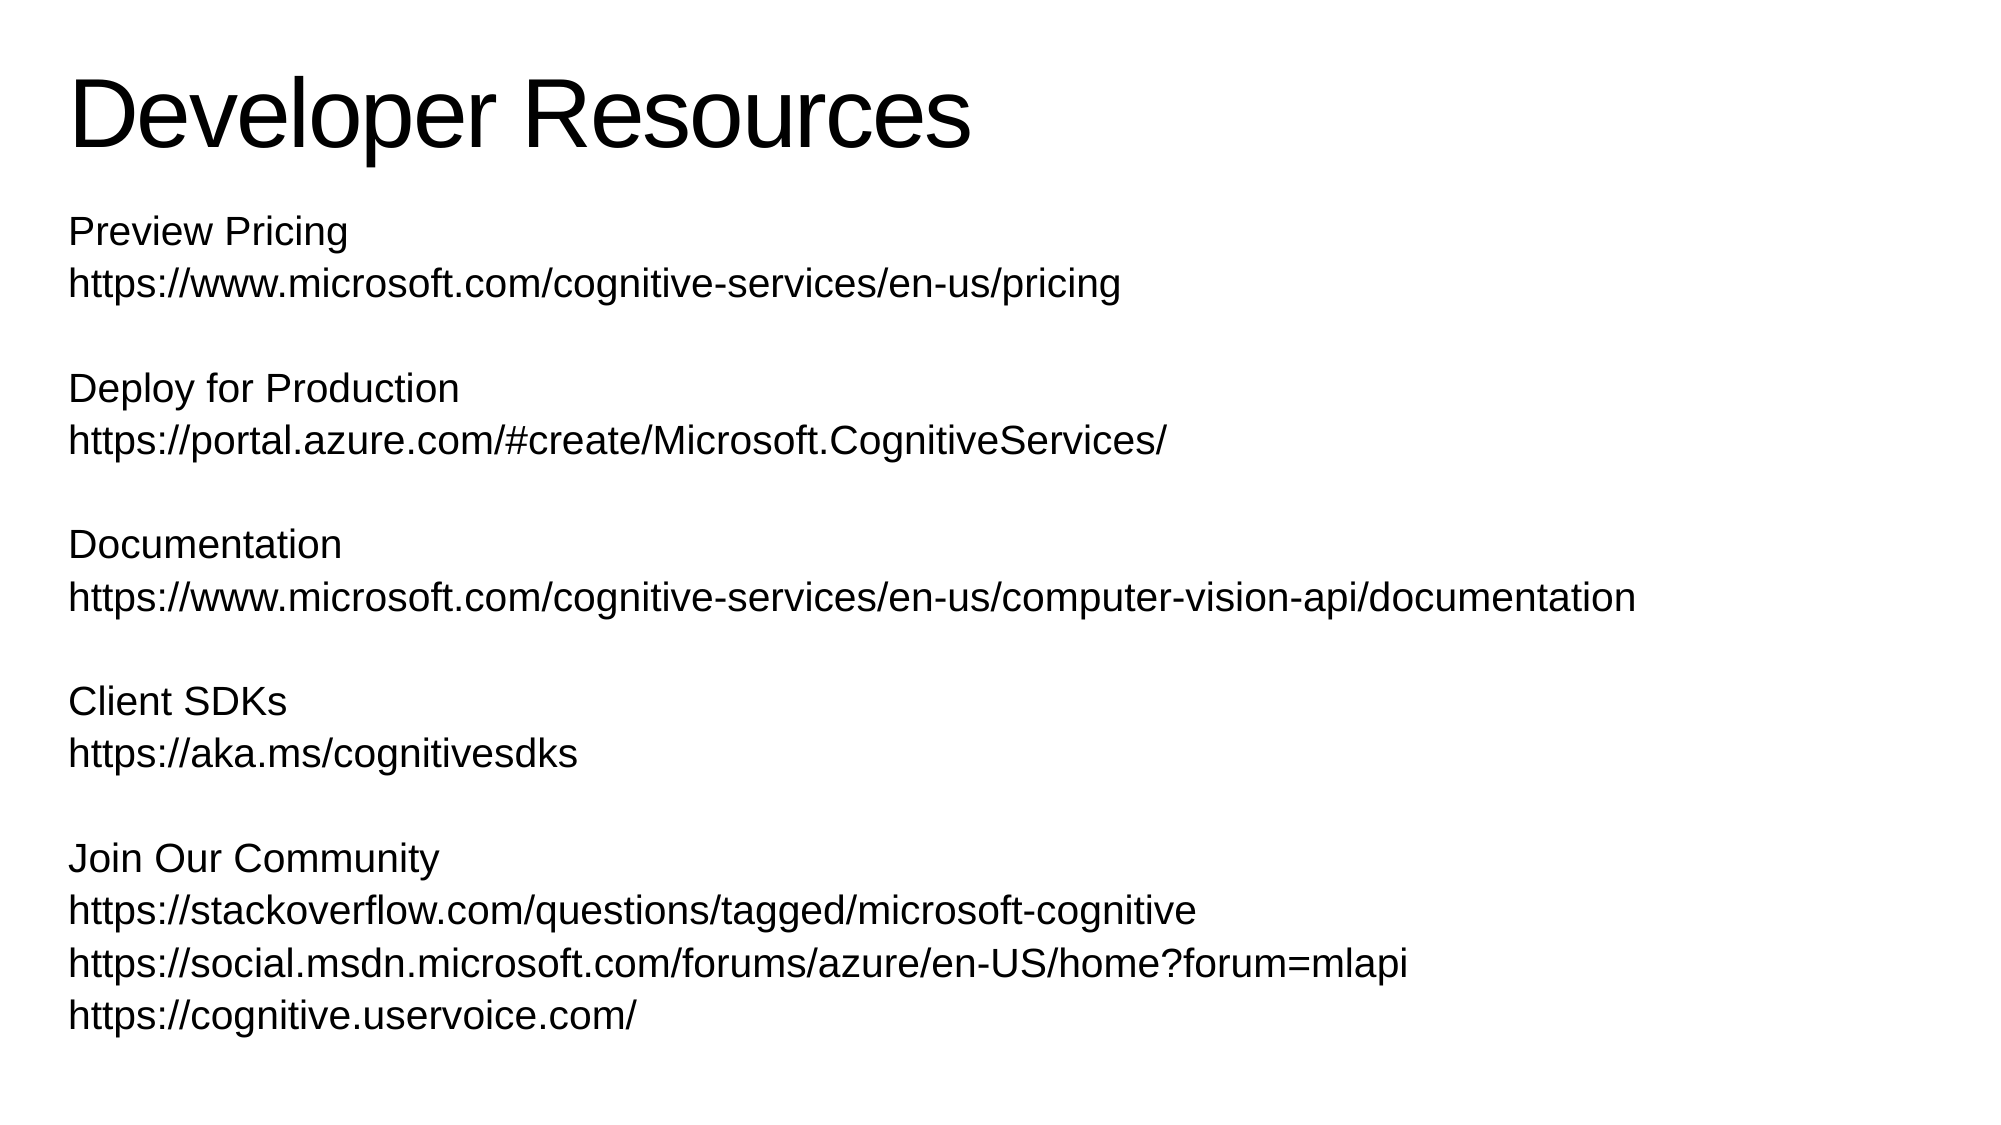

# Developer Resources

Preview Pricing
https://www.microsoft.com/cognitive-services/en-us/pricing

Deploy for Production
https://portal.azure.com/#create/Microsoft.CognitiveServices/

Documentation
https://www.microsoft.com/cognitive-services/en-us/computer-vision-api/documentation

Client SDKs
https://aka.ms/cognitivesdks

Join Our Community
https://stackoverflow.com/questions/tagged/microsoft-cognitive
https://social.msdn.microsoft.com/forums/azure/en-US/home?forum=mlapi
https://cognitive.uservoice.com/